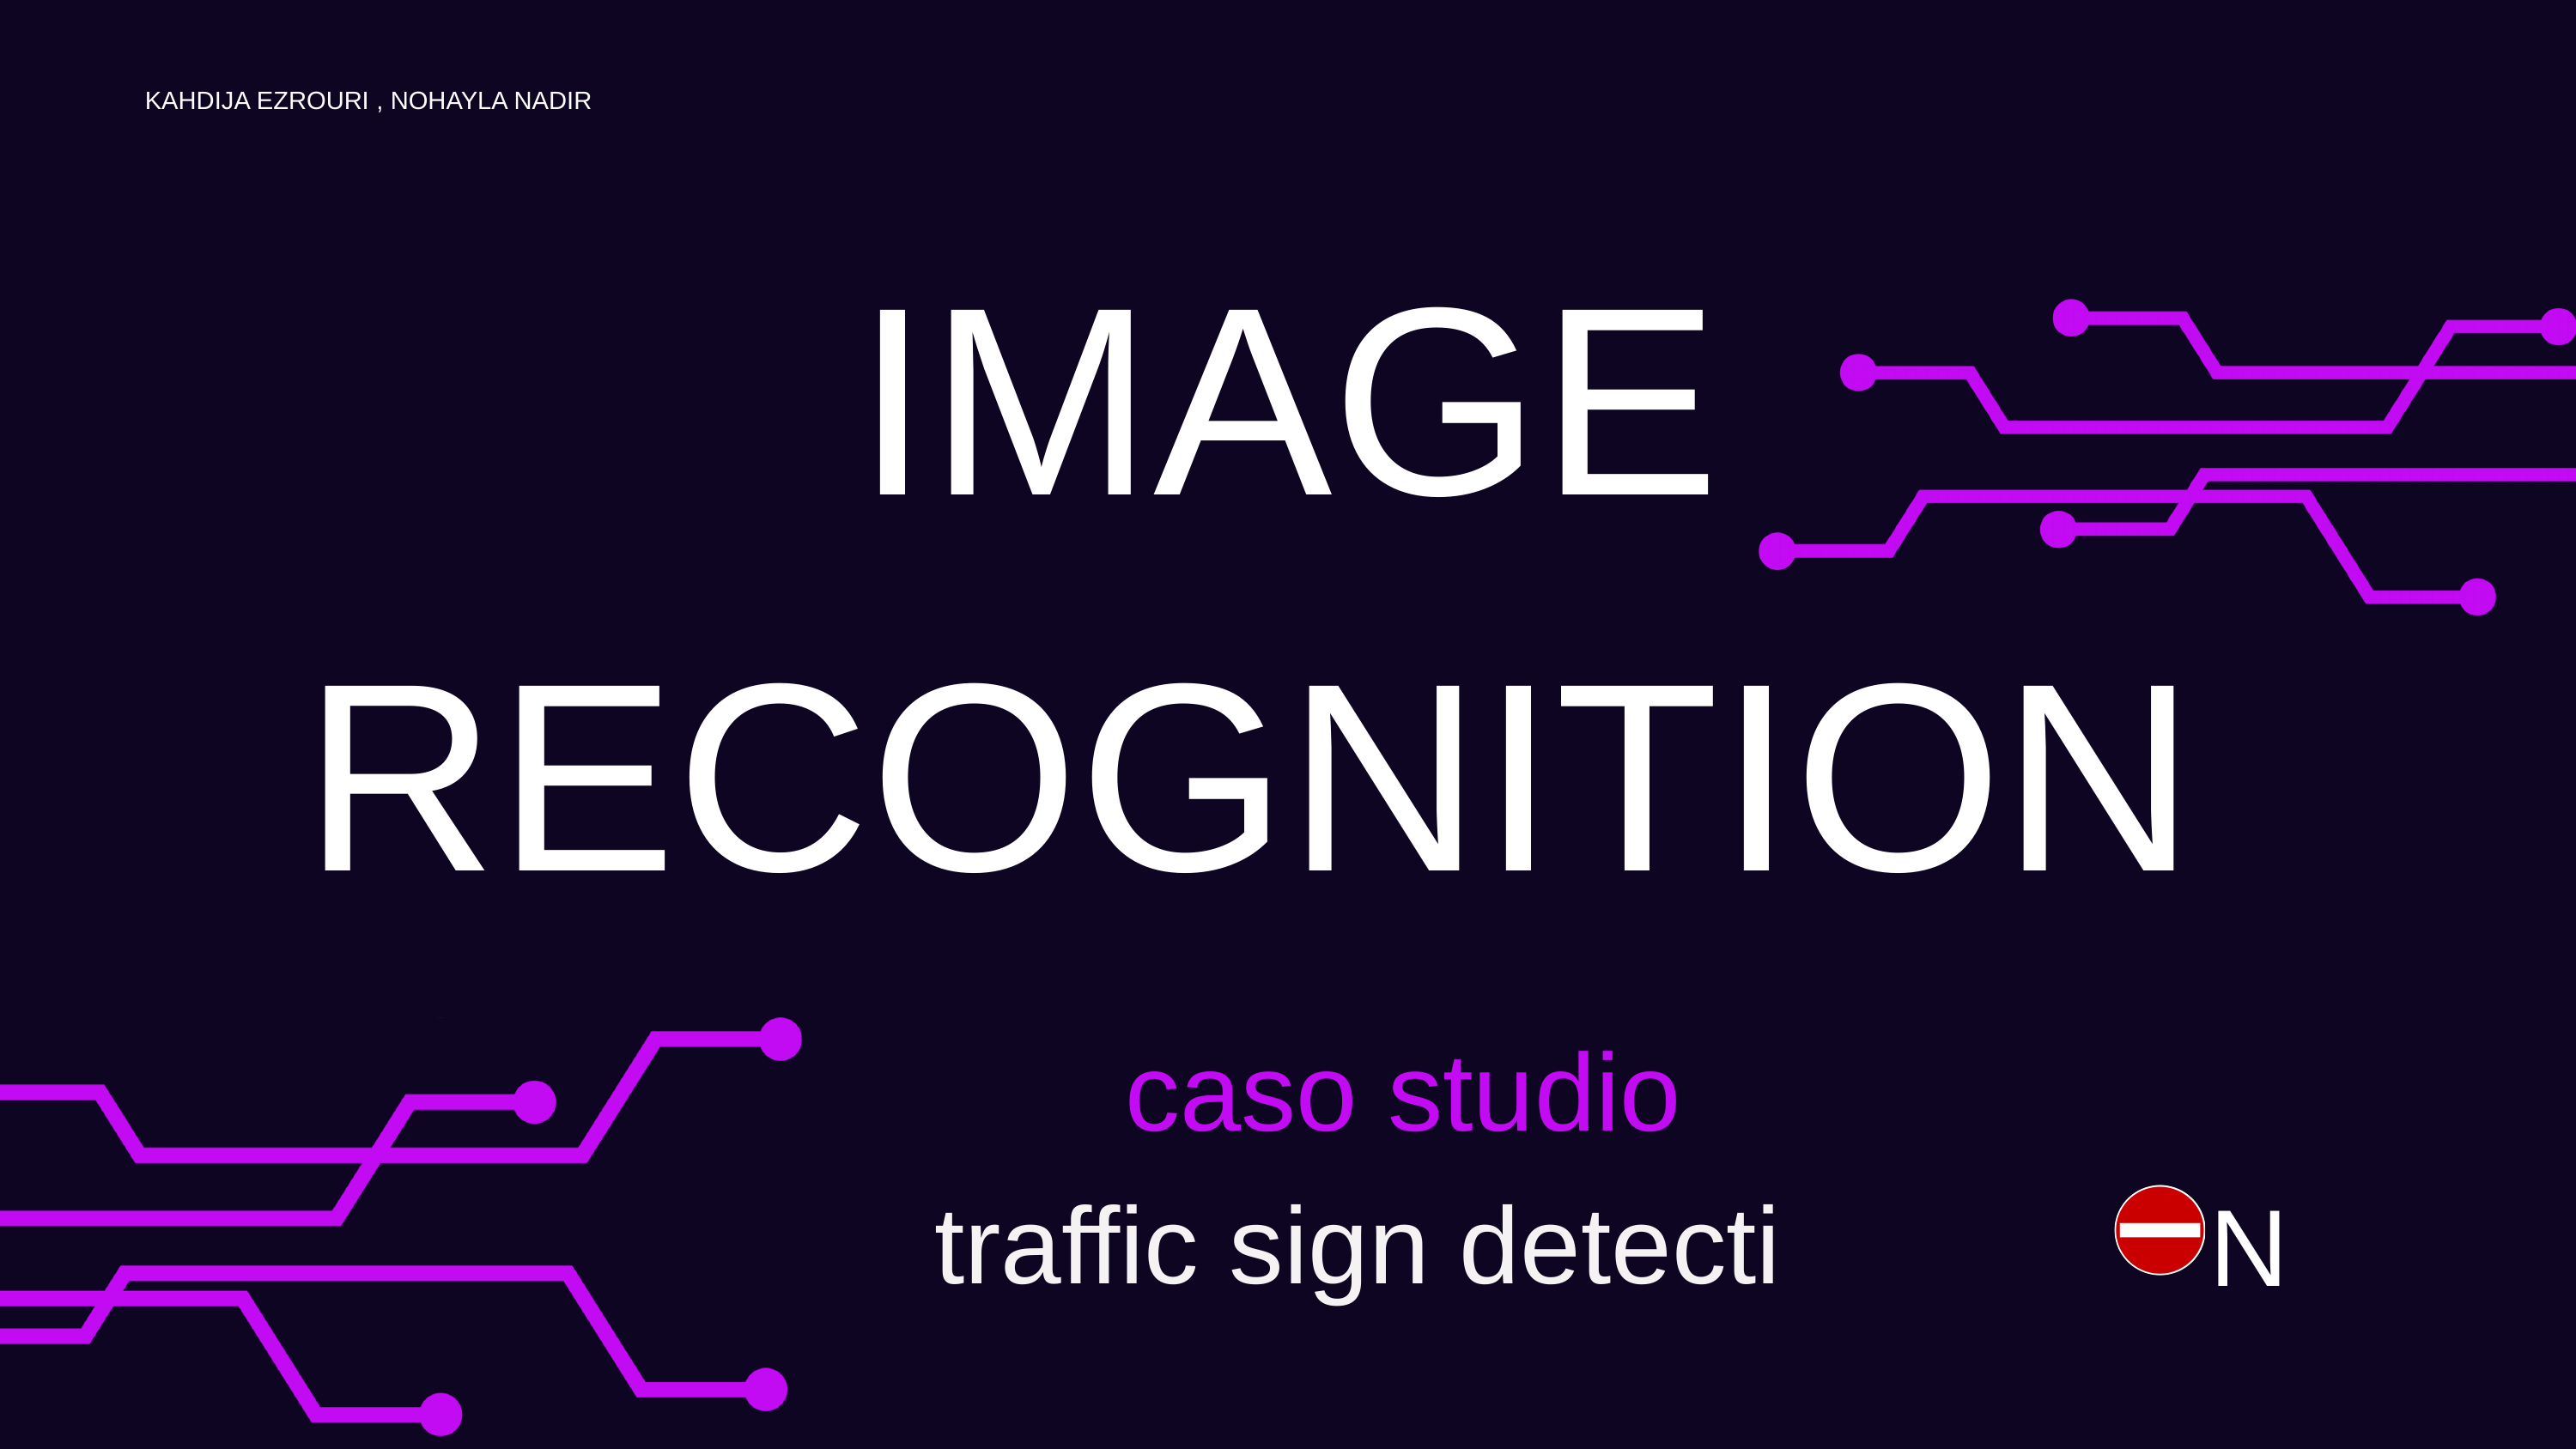

KAHDIJA EZROURI , NOHAYLA NADIR
IMAGE RECOGNITION

caso studio
traffic sign detecti

N